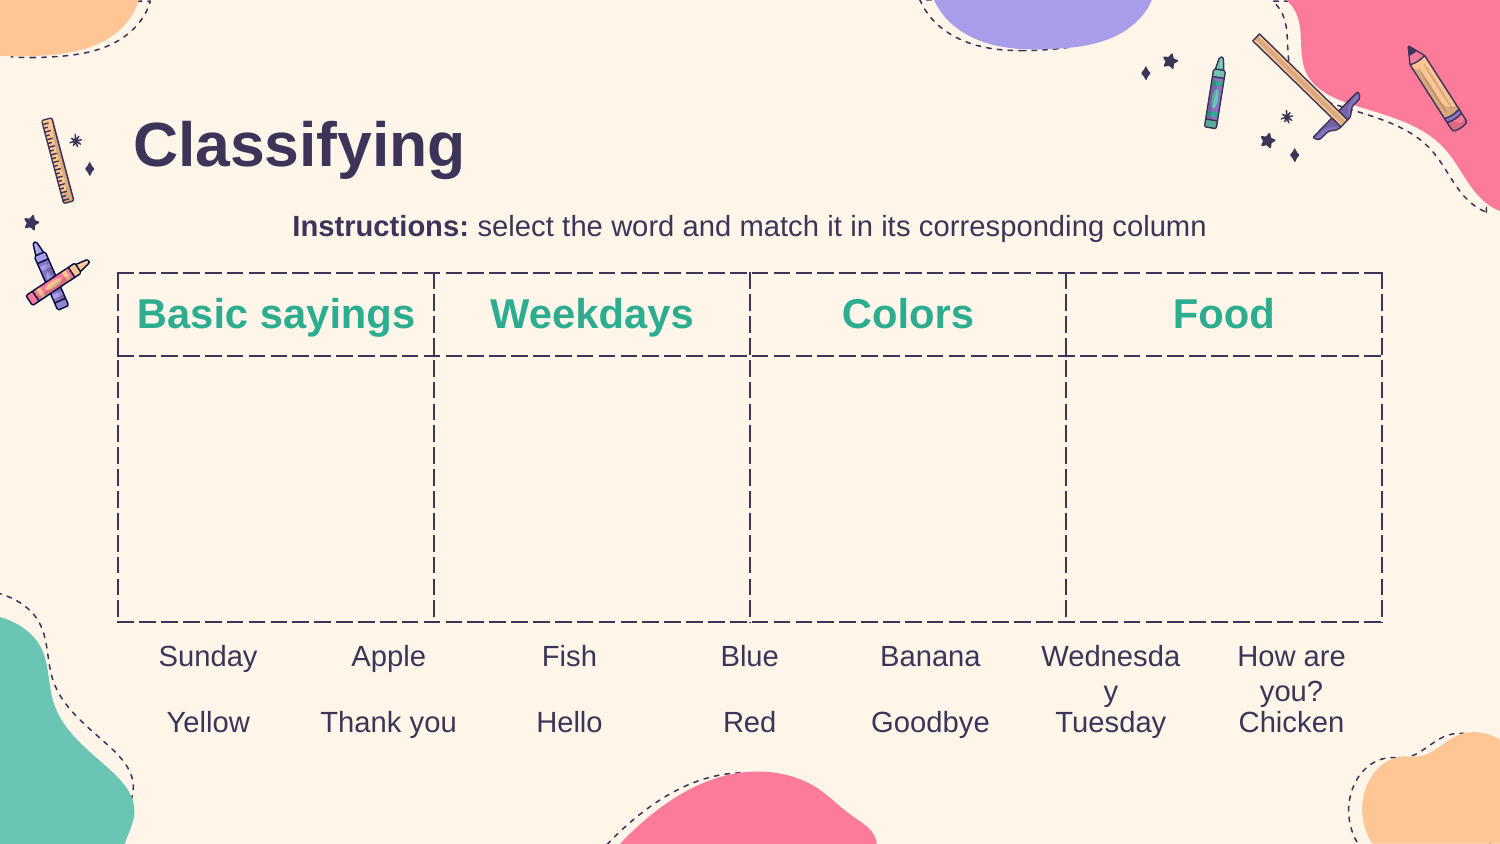

# Classifying
Instructions: select the word and match it in its corresponding column
| Basic sayings | Weekdays | Colors | Food |
| --- | --- | --- | --- |
|  |  |  |  |
Sunday
Apple
Fish
Blue
Banana
Wednesday
How are you?
Yellow
Thank you
Hello
Red
Goodbye
Tuesday
Chicken